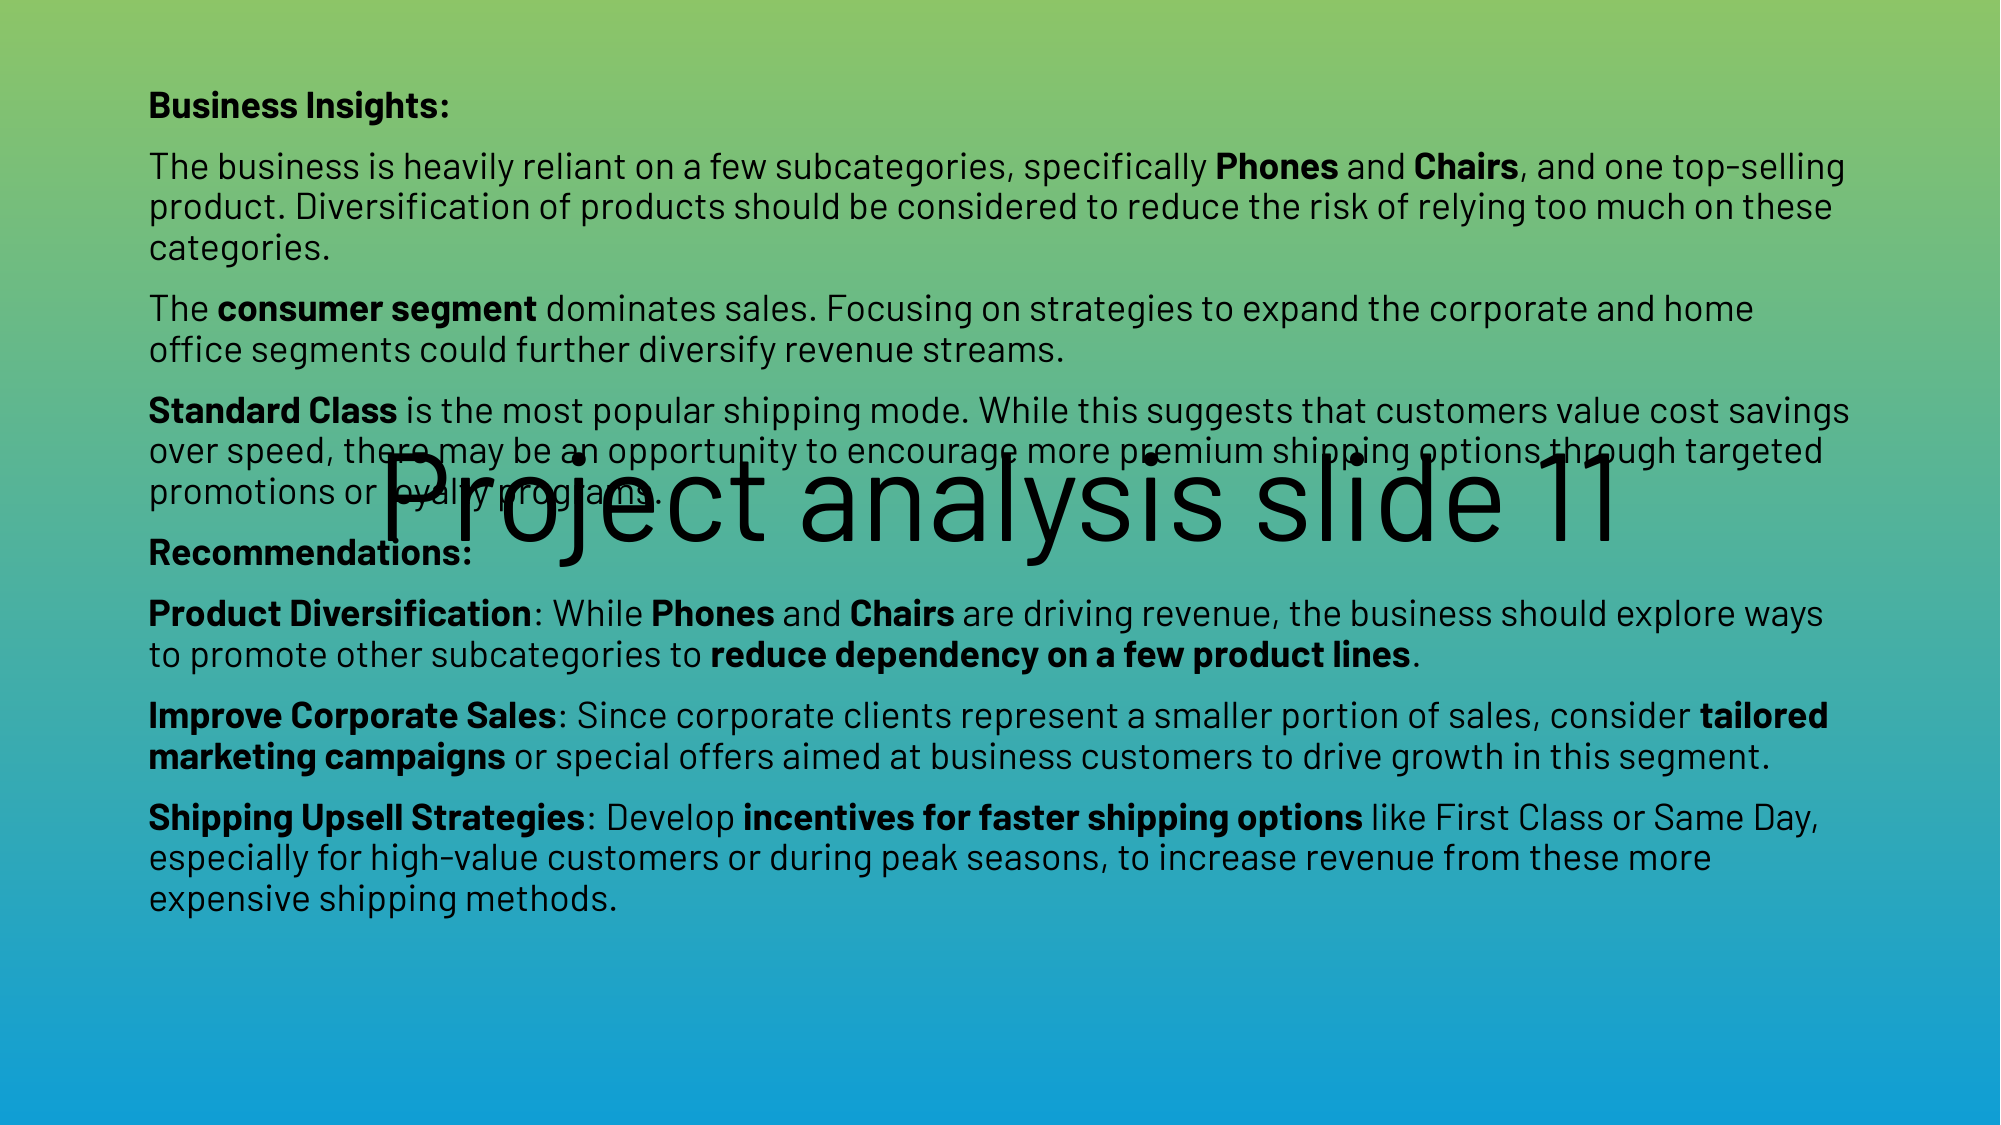

Business Insights:
The business is heavily reliant on a few subcategories, specifically Phones and Chairs, and one top-selling product. Diversification of products should be considered to reduce the risk of relying too much on these categories.
The consumer segment dominates sales. Focusing on strategies to expand the corporate and home office segments could further diversify revenue streams.
Standard Class is the most popular shipping mode. While this suggests that customers value cost savings over speed, there may be an opportunity to encourage more premium shipping options through targeted promotions or loyalty programs.
Recommendations:
Product Diversification: While Phones and Chairs are driving revenue, the business should explore ways to promote other subcategories to reduce dependency on a few product lines.
Improve Corporate Sales: Since corporate clients represent a smaller portion of sales, consider tailored marketing campaigns or special offers aimed at business customers to drive growth in this segment.
Shipping Upsell Strategies: Develop incentives for faster shipping options like First Class or Same Day, especially for high-value customers or during peak seasons, to increase revenue from these more expensive shipping methods.
# Project analysis slide 11